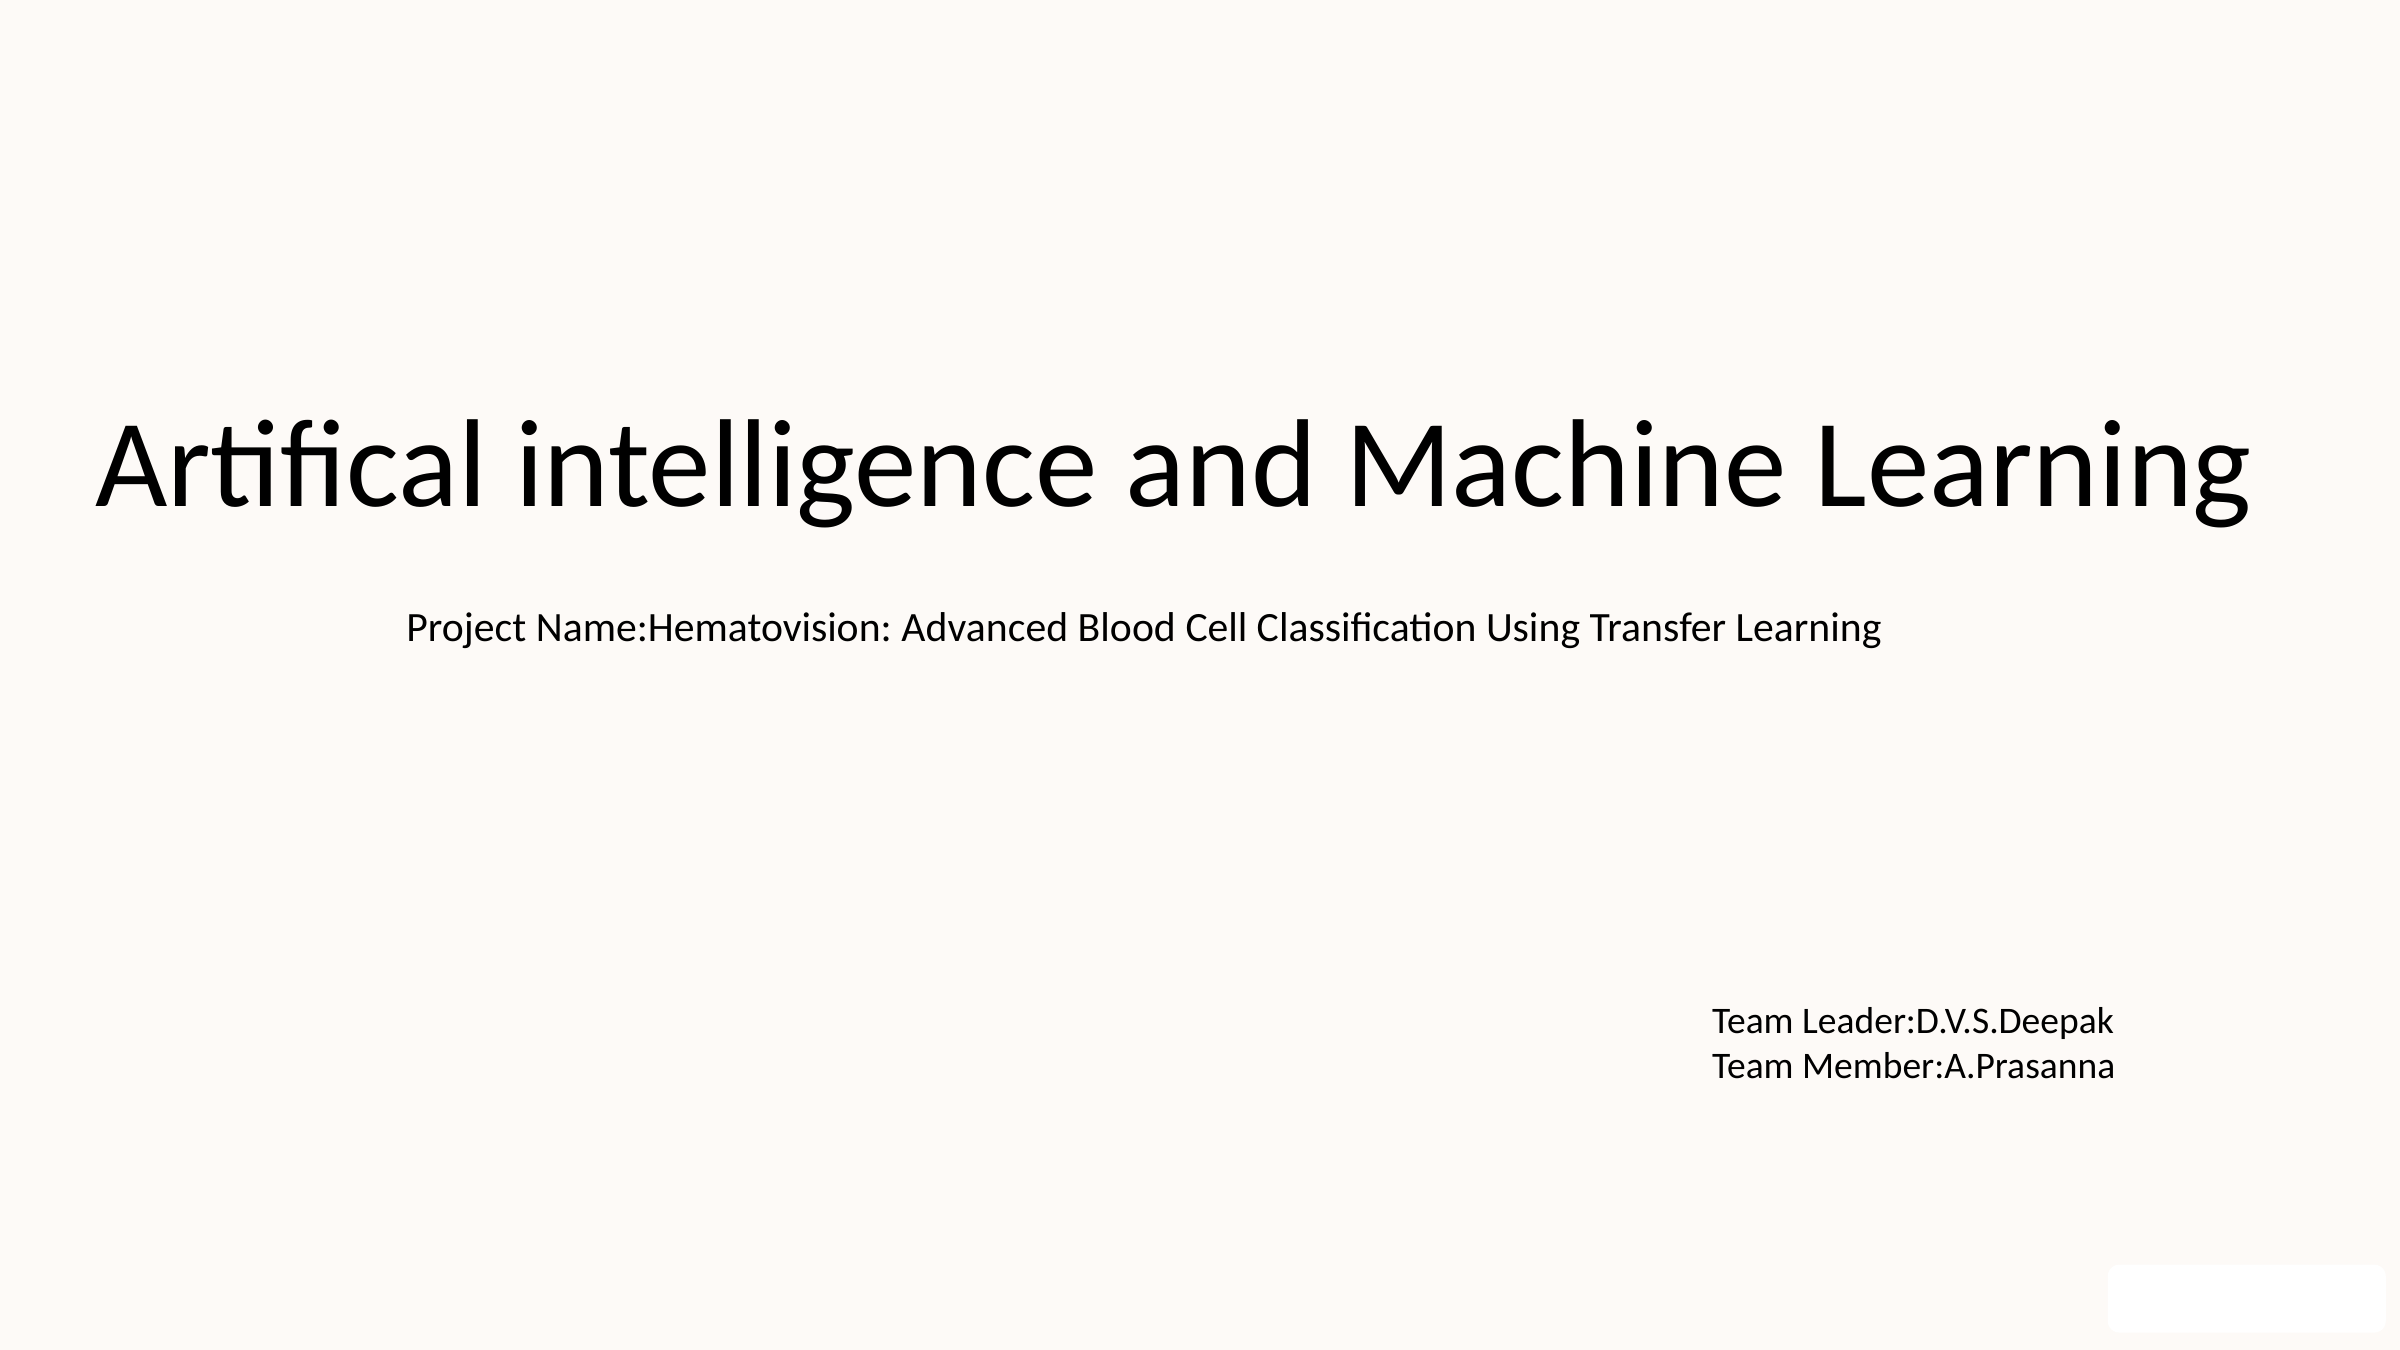

Artifical intelligence and Machine Learning
Project Name:Hematovision: Advanced Blood Cell Classification Using Transfer Learning
Team Leader:D.V.S.Deepak
Team Member:A.Prasanna